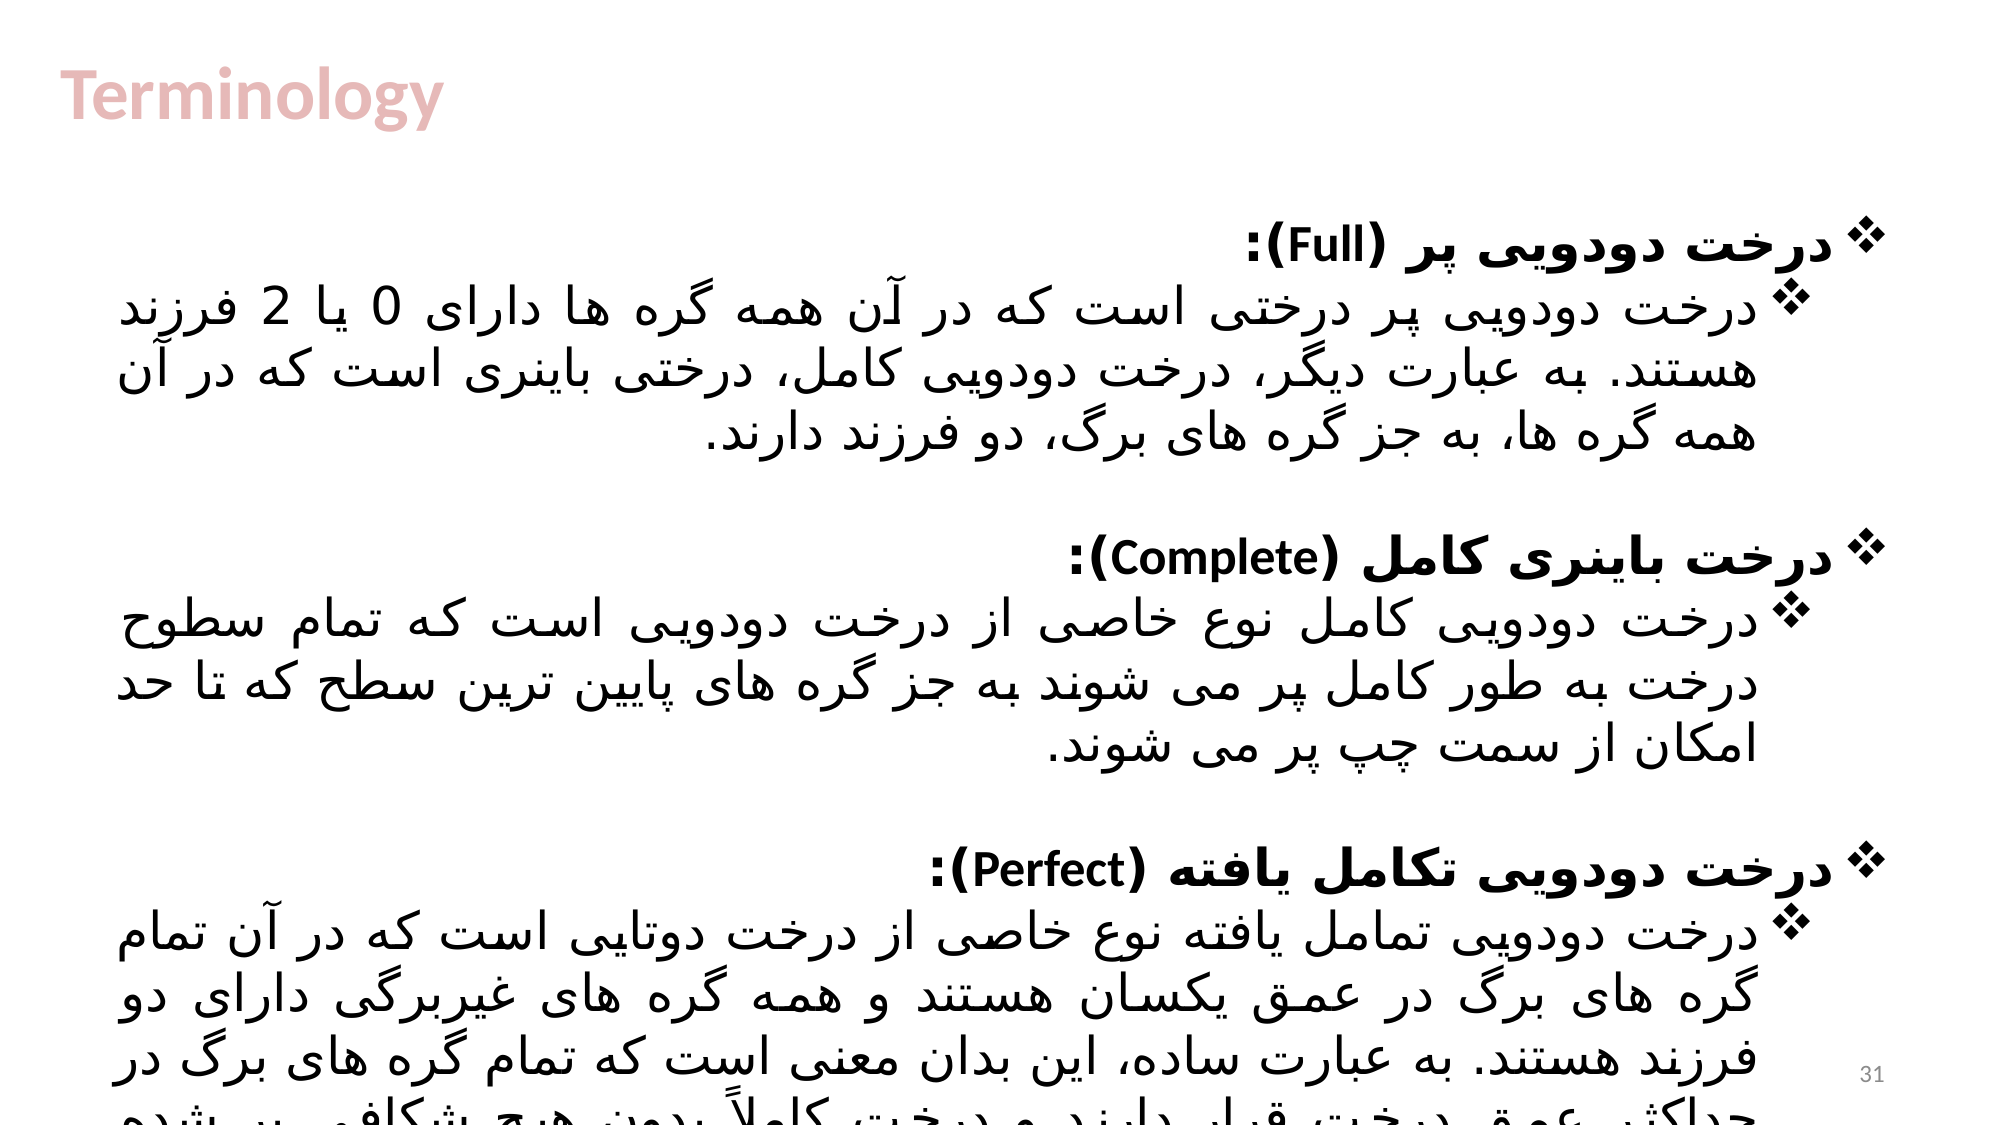

Terminology
درخت دودویی پر (Full):
درخت دودویی پر درختی است که در آن همه گره ها دارای 0 یا 2 فرزند هستند. به عبارت دیگر، درخت دودویی کامل، درختی باینری است که در آن همه گره ها، به جز گره های برگ، دو فرزند دارند.

درخت باینری کامل (Complete):
درخت دودویی کامل نوع خاصی از درخت دودویی است که تمام سطوح درخت به طور کامل پر می شوند به جز گره های پایین ترین سطح که تا حد امکان از سمت چپ پر می شوند.

درخت دودویی تکامل یافته (Perfect):
درخت دودویی تمامل یافته نوع خاصی از درخت دوتایی است که در آن تمام گره های برگ در عمق یکسان هستند و همه گره های غیربرگی دارای دو فرزند هستند. به عبارت ساده، این بدان معنی است که تمام گره های برگ در حداکثر عمق درخت قرار دارند و درخت کاملاً بدون هیچ شکافی پر شده است.
31